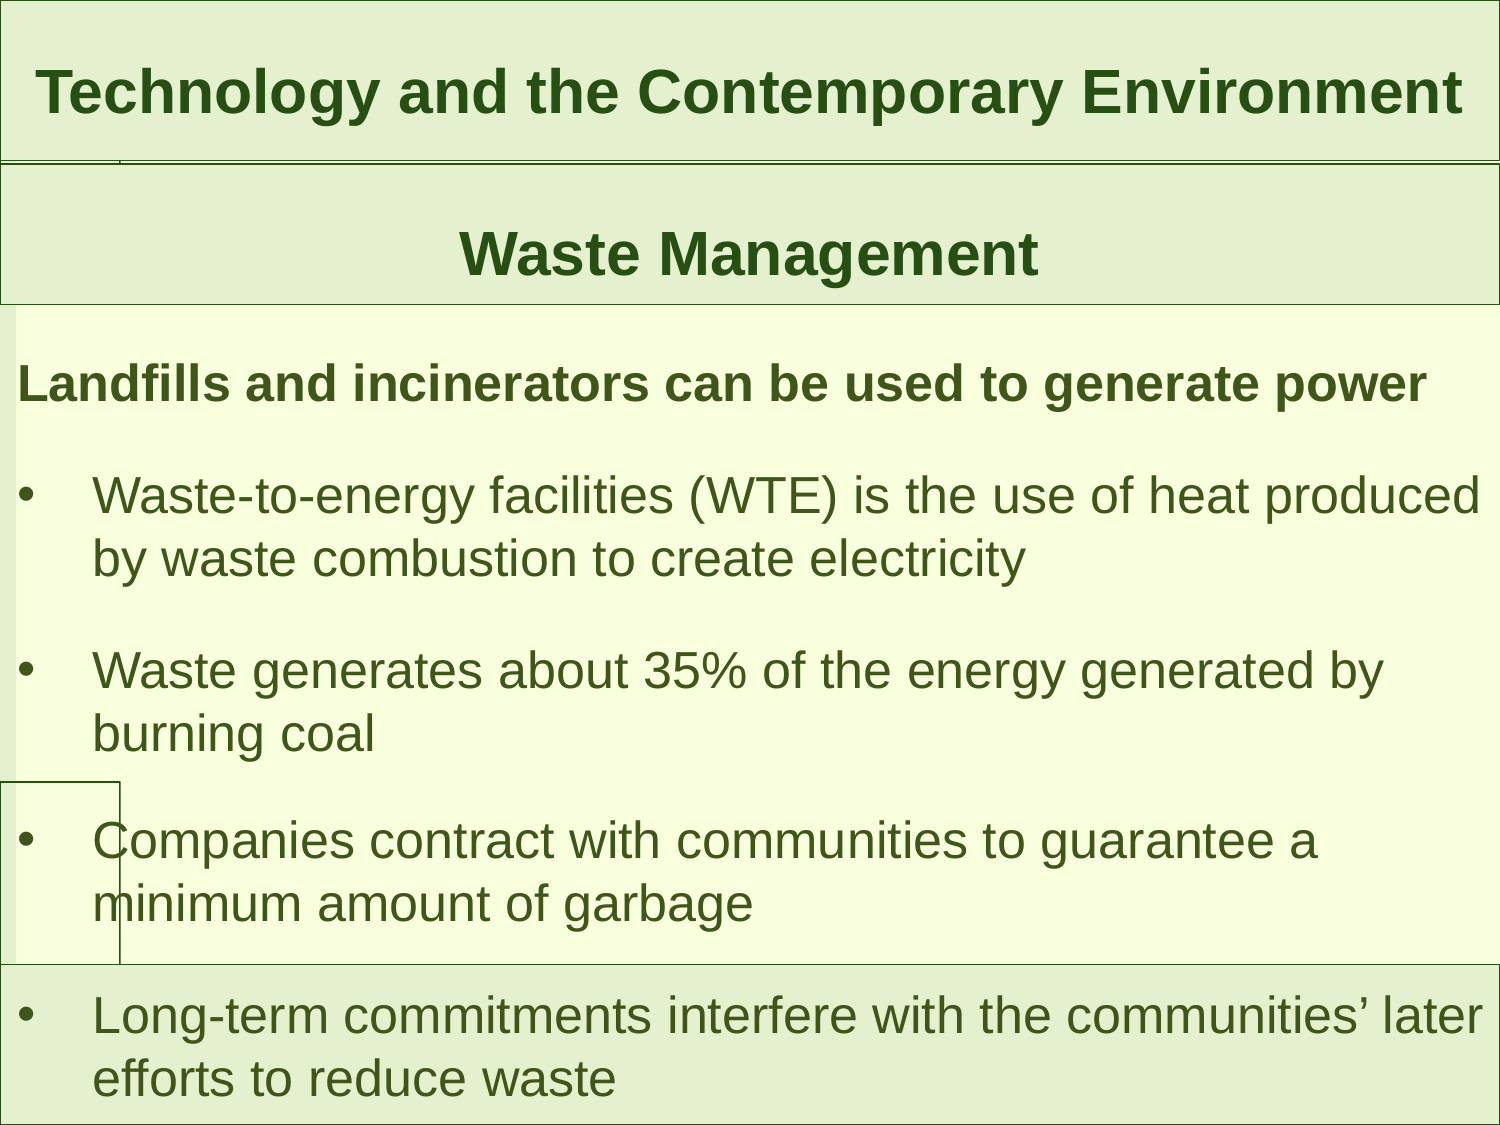

Technology and the Contemporary Environment
Waste Management

Landfills and incinerators can be used to generate power

Waste-to-energy facilities (WTE) is the use of heat produced by waste combustion to create electricity

Waste generates about 35% of the energy generated by burning coal

Companies contract with communities to guarantee a minimum amount of garbage

Long-term commitments interfere with the communities’ later efforts to reduce waste